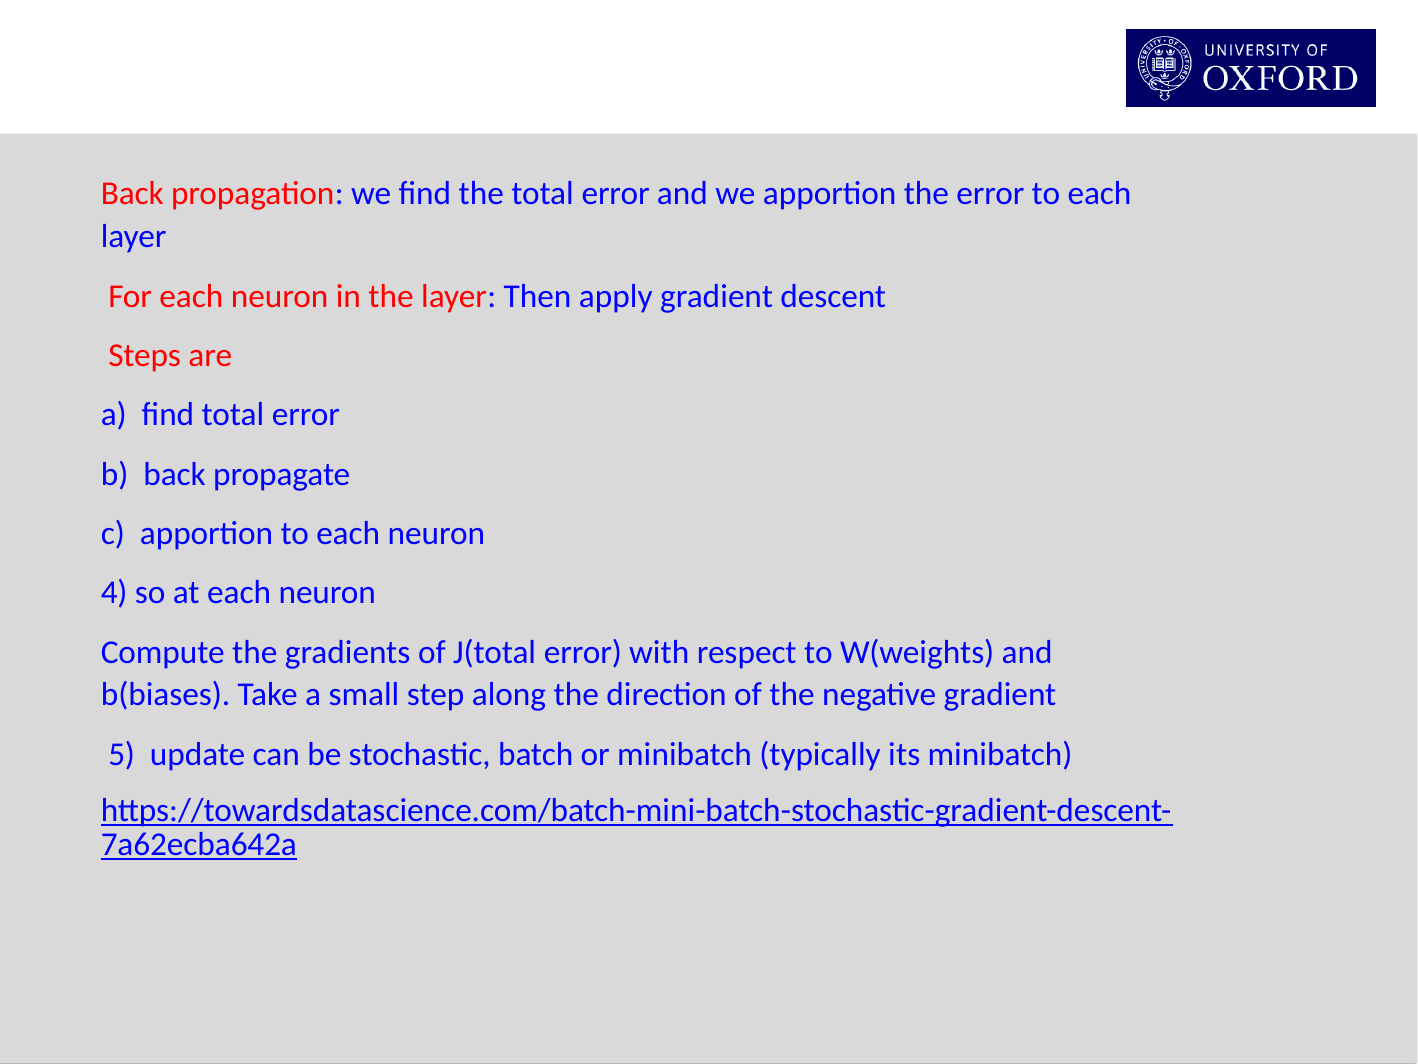

Back propagation: we find the total error and we apportion the error to each layer
 For each neuron in the layer: Then apply gradient descent
 Steps are
a)  find total error
b)  back propagate
c)  apportion to each neuron
4) so at each neuron
Compute the gradients of J(total error) with respect to W(weights) and b(biases). Take a small step along the direction of the negative gradient
 5)  update can be stochastic, batch or minibatch (typically its minibatch)
https://towardsdatascience.com/batch-mini-batch-stochastic-gradient-descent-7a62ecba642a